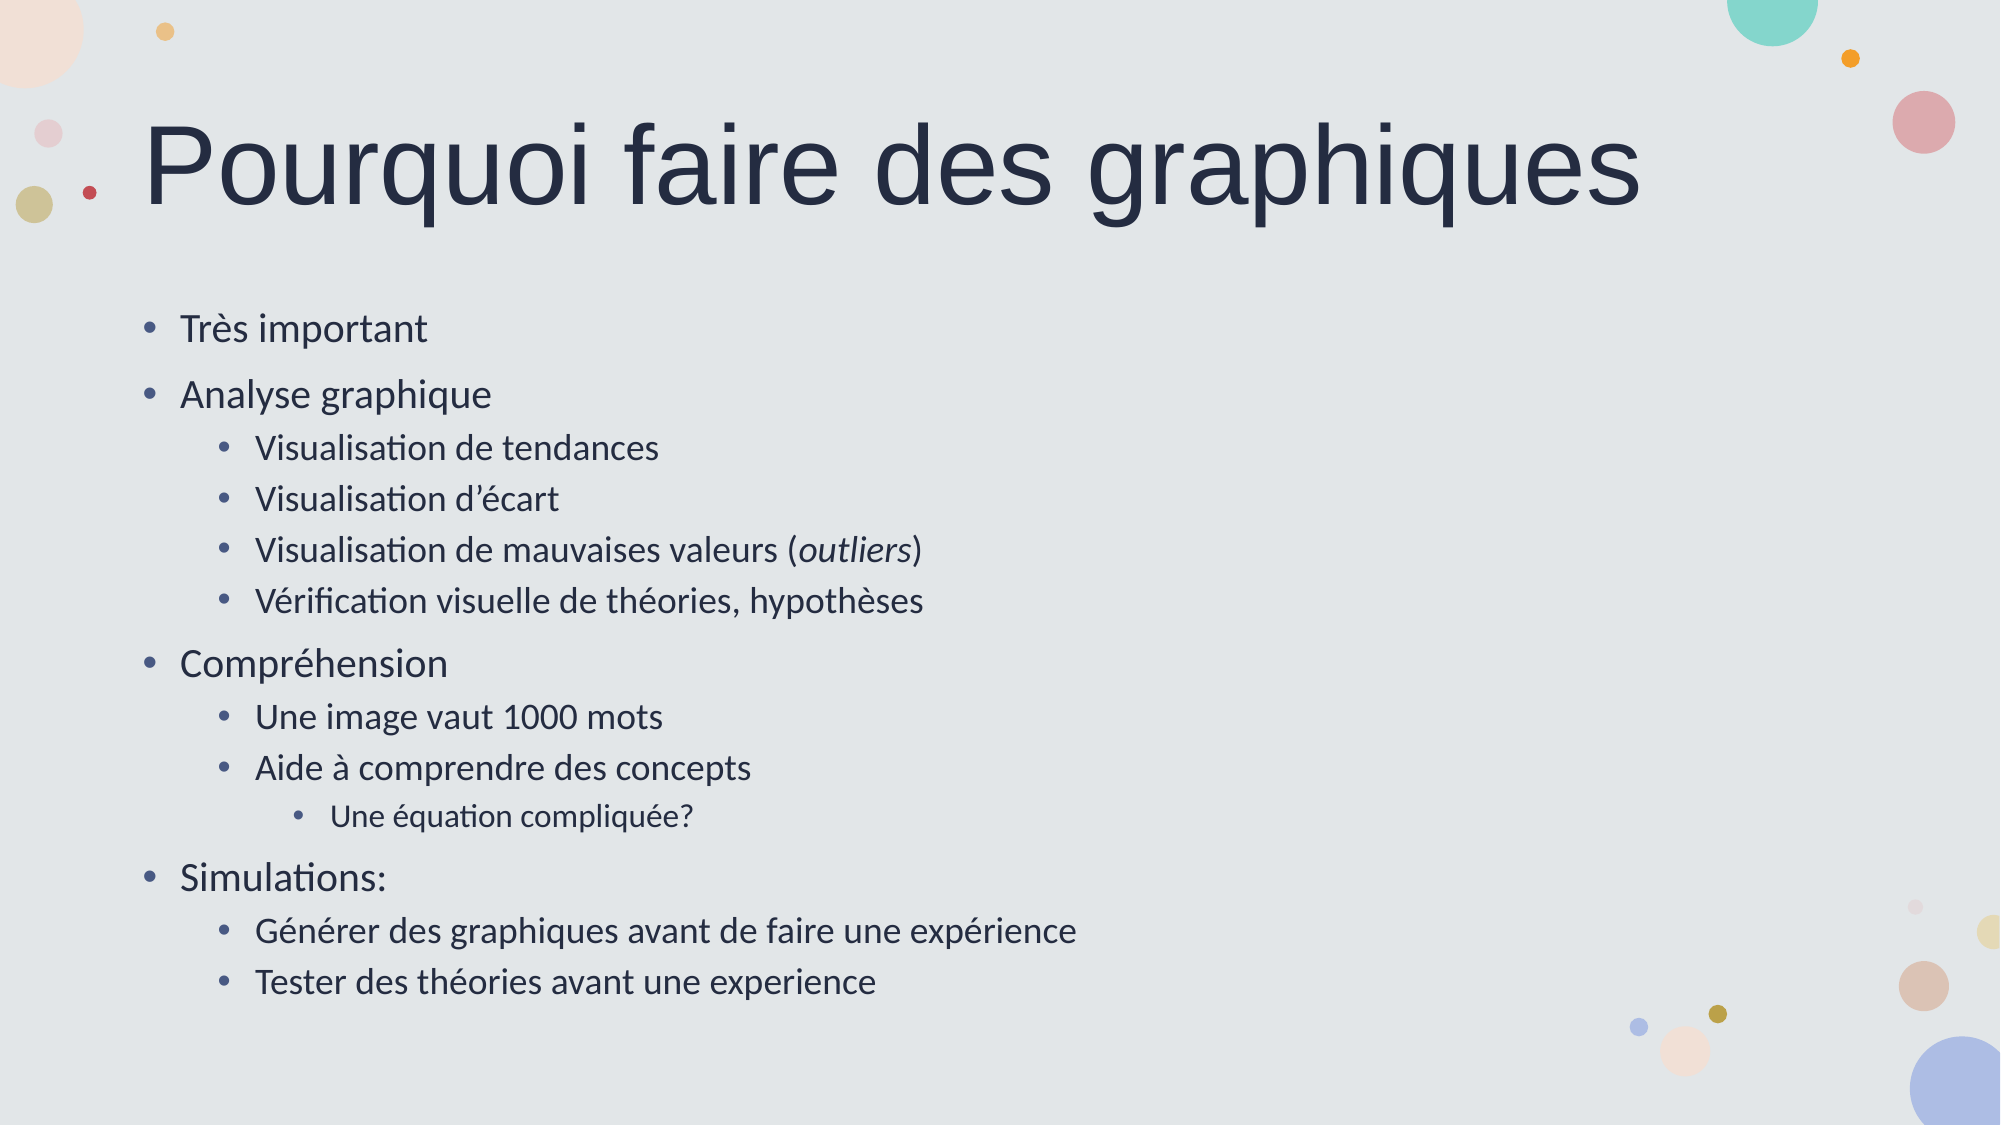

# Pourquoi faire des graphiques
Très important
Analyse graphique
Visualisation de tendances
Visualisation d’écart
Visualisation de mauvaises valeurs (outliers)
Vérification visuelle de théories, hypothèses
Compréhension
Une image vaut 1000 mots
Aide à comprendre des concepts
Une équation compliquée?
Simulations:
Générer des graphiques avant de faire une expérience
Tester des théories avant une experience